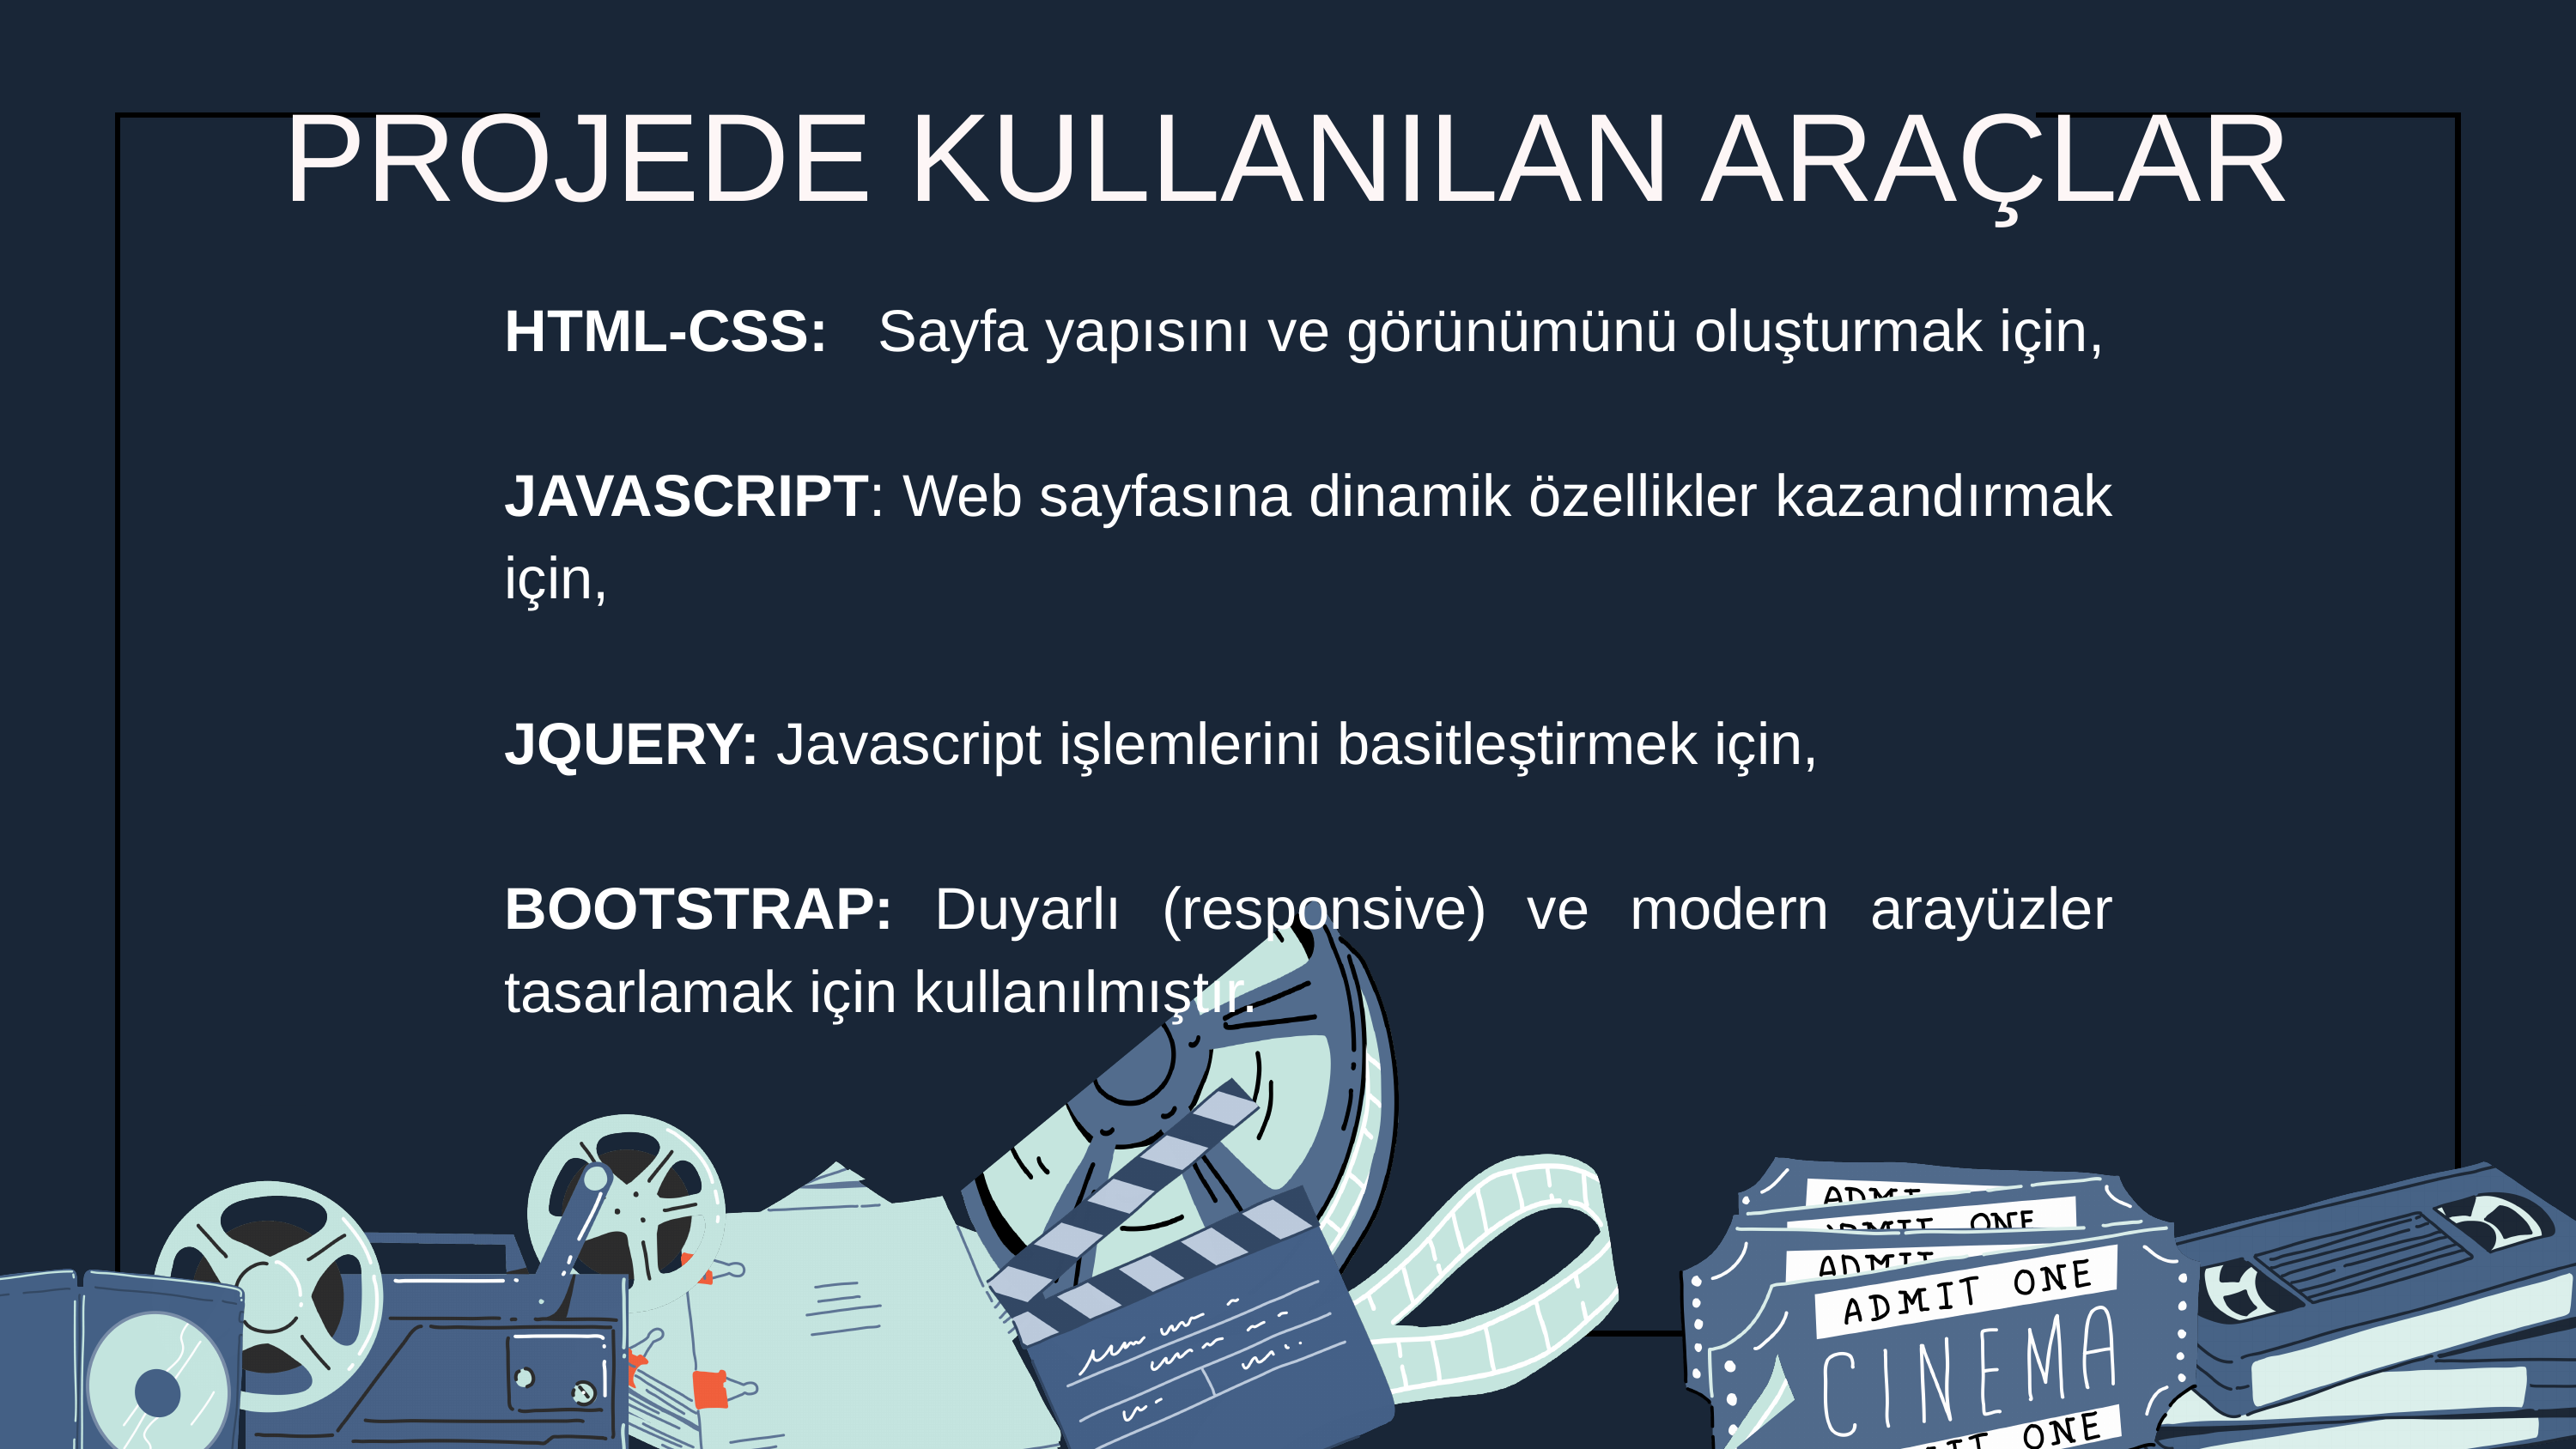

PROJEDE KULLANILAN ARAÇLAR

HTML-CSS:   Sayfa yapısını ve görünümünü oluşturmak için,

JAVASCRIPT: Web sayfasına dinamik özellikler kazandırmak için,

JQUERY: Javascript işlemlerini basitleştirmek için,

BOOTSTRAP: Duyarlı (responsive) ve modern arayüzler tasarlamak için kullanılmıştır.